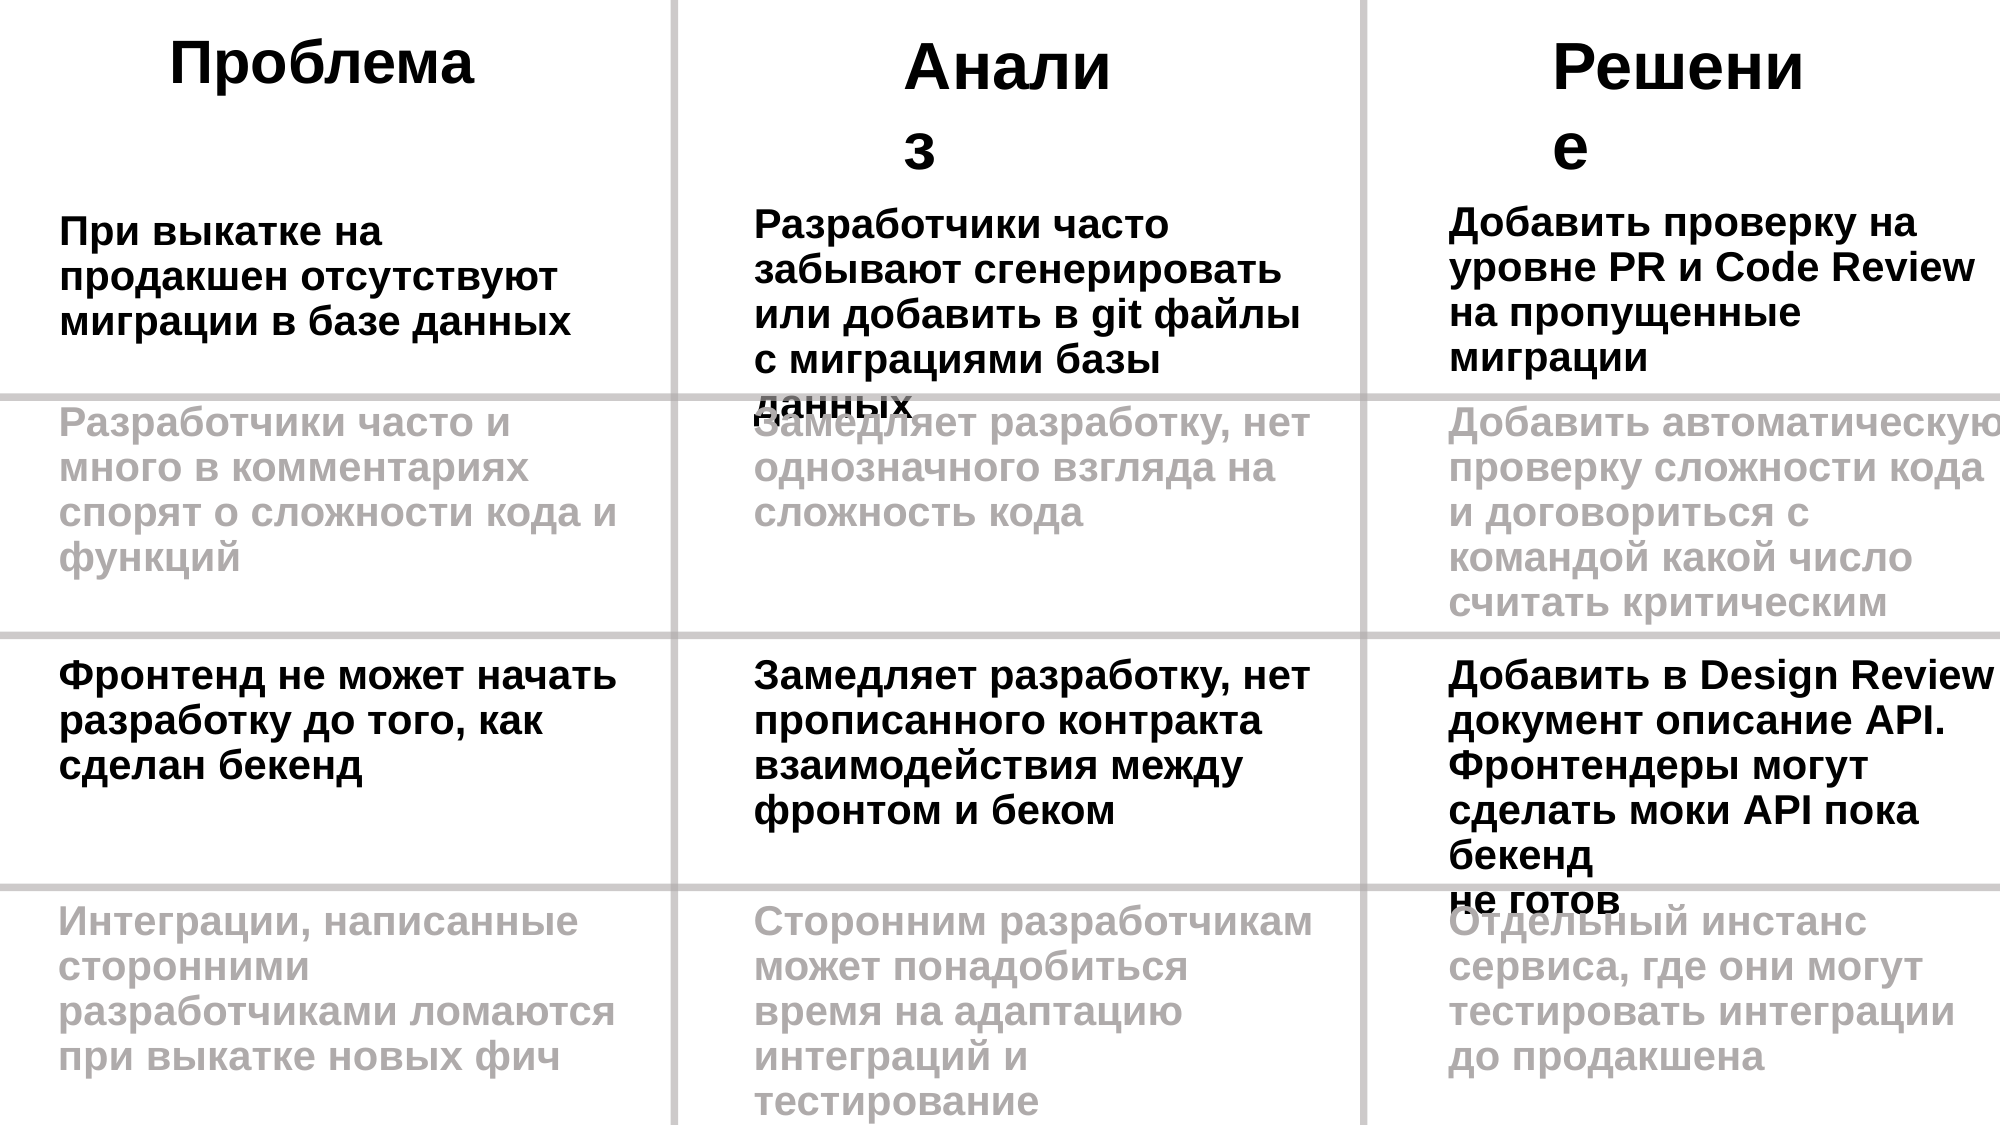

Проблема
Решение
Анализ
Добавить проверку на уровне PR и Code Review на пропущенные миграции
Разработчики часто забывают сгенерировать или добавить в git файлы с миграциями базы данных
При выкатке на продакшен отсутствуют миграции в базе данных
Разработчики часто и много в комментариях спорят о сложности кода и функций
Замедляет разработку, нет однозначного взгляда на сложность кода
Добавить автоматическую проверку сложности кода и договориться с командой какой число считать критическим

Фронтенд не может начать разработку до того, как сделан бекенд
Замедляет разработку, нет прописанного контракта взаимодействия между фронтом и беком
Добавить в Design Review документ описание API. Фронтендеры могут сделать моки API пока бекенд
не готов
Интеграции, написанные сторонними разработчиками ломаются при выкатке новых фич
Сторонним разработчикам может понадобиться время на адаптацию интеграций и тестирование
Отдельный инстанс сервиса, где они могут тестировать интеграции до продакшена